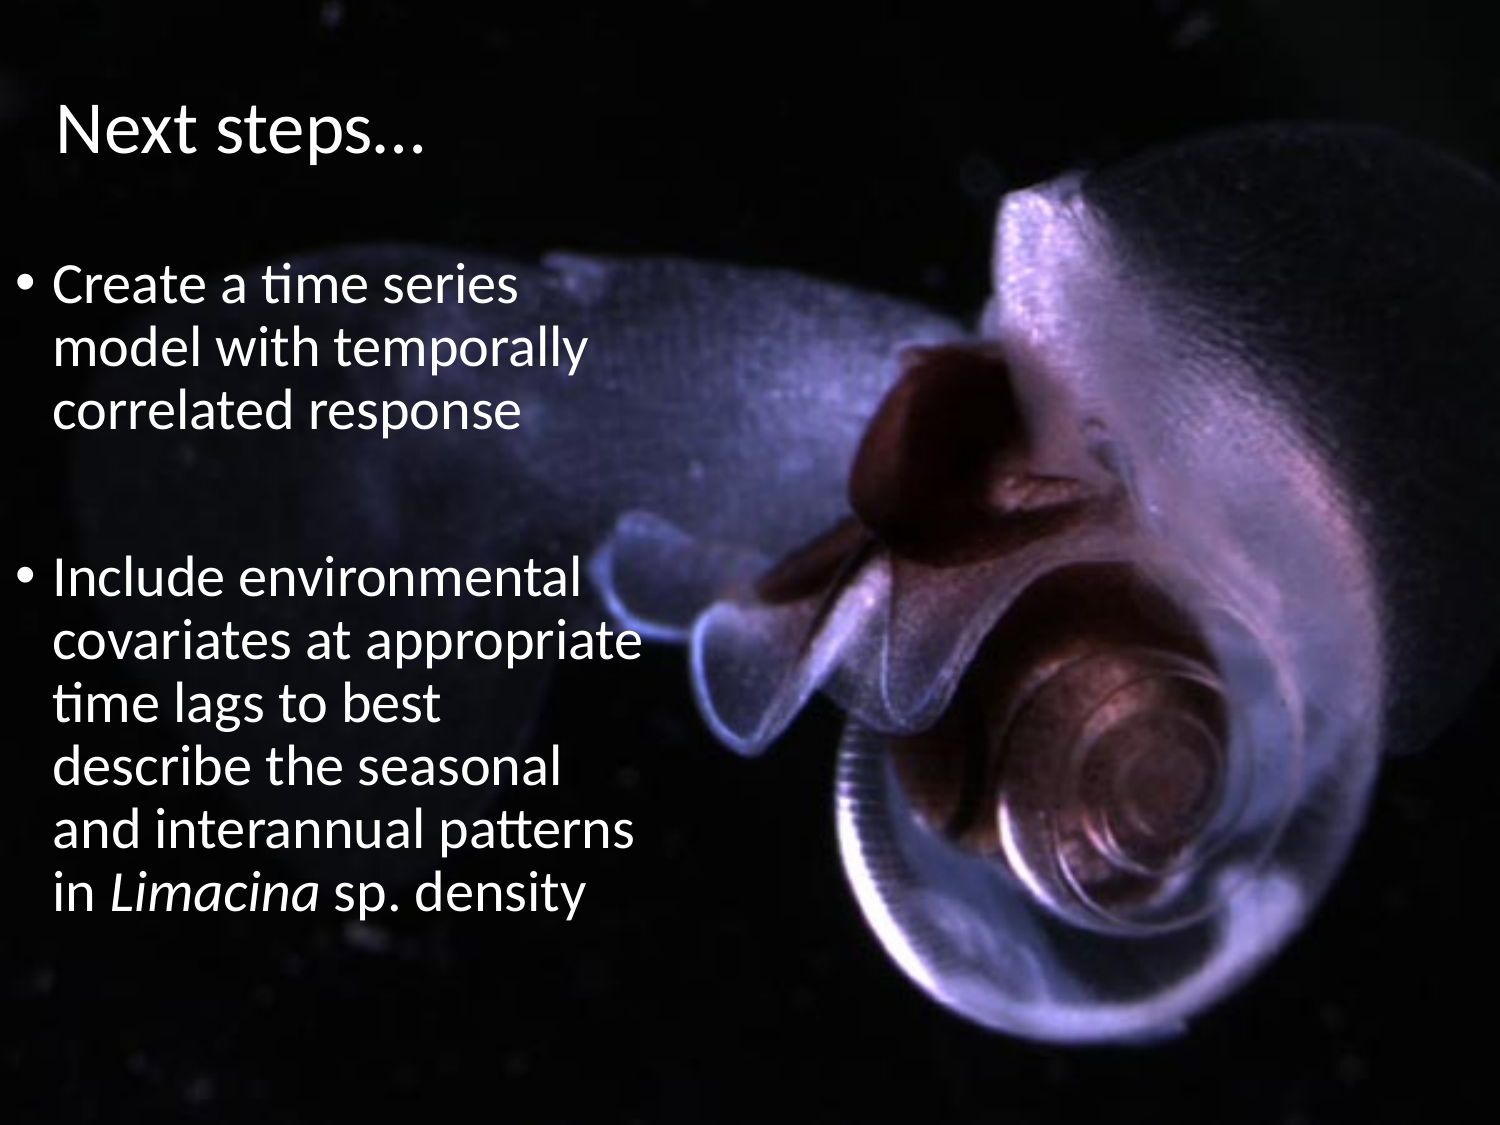

# Next steps…
Create a time series model with temporally correlated response

Include environmental covariates at appropriate time lags to best describe the seasonal and interannual patterns in Limacina sp. density